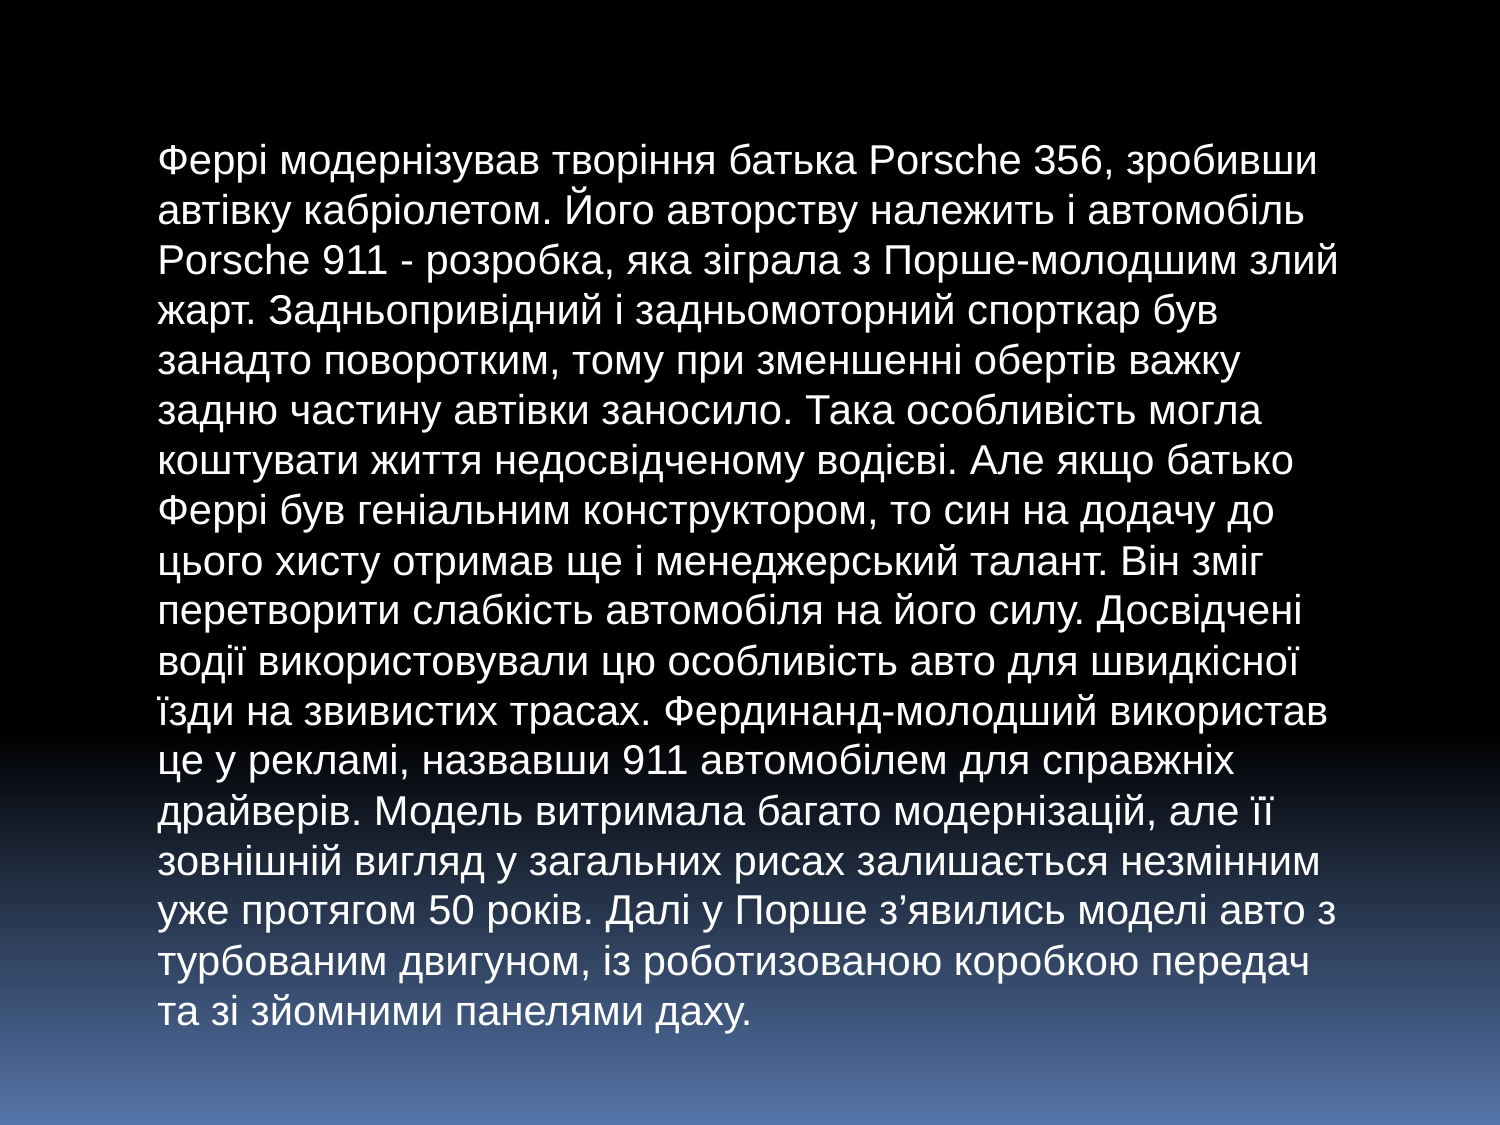

Феррі модернізував творіння батька Porsche 356, зробивши автівку кабріолетом. Його авторству належить і автомобіль Porsche 911 - розробка, яка зіграла з Порше-молодшим злий жарт. Задньопривідний і задньомоторний спорткар був занадто поворотким, тому при зменшенні обертів важку задню частину автівки заносило. Така особливість могла коштувати життя недосвідченому водієві. Але якщо батько Феррі був геніальним конструктором, то син на додачу до цього хисту отримав ще і менеджерський талант. Він зміг перетворити слабкість автомобіля на його силу. Досвідчені водії використовували цю особливість авто для швидкісної їзди на звивистих трасах. Фердинанд-молодший використав це у рекламі, назвавши 911 автомобілем для справжніх драйверів. Модель витримала багато модернізацій, але її зовнішній вигляд у загальних рисах залишається незмінним уже протягом 50 років. Далі у Порше з’явились моделі авто з турбованим двигуном, із роботизованою коробкою передач та зі зйомними панелями даху.